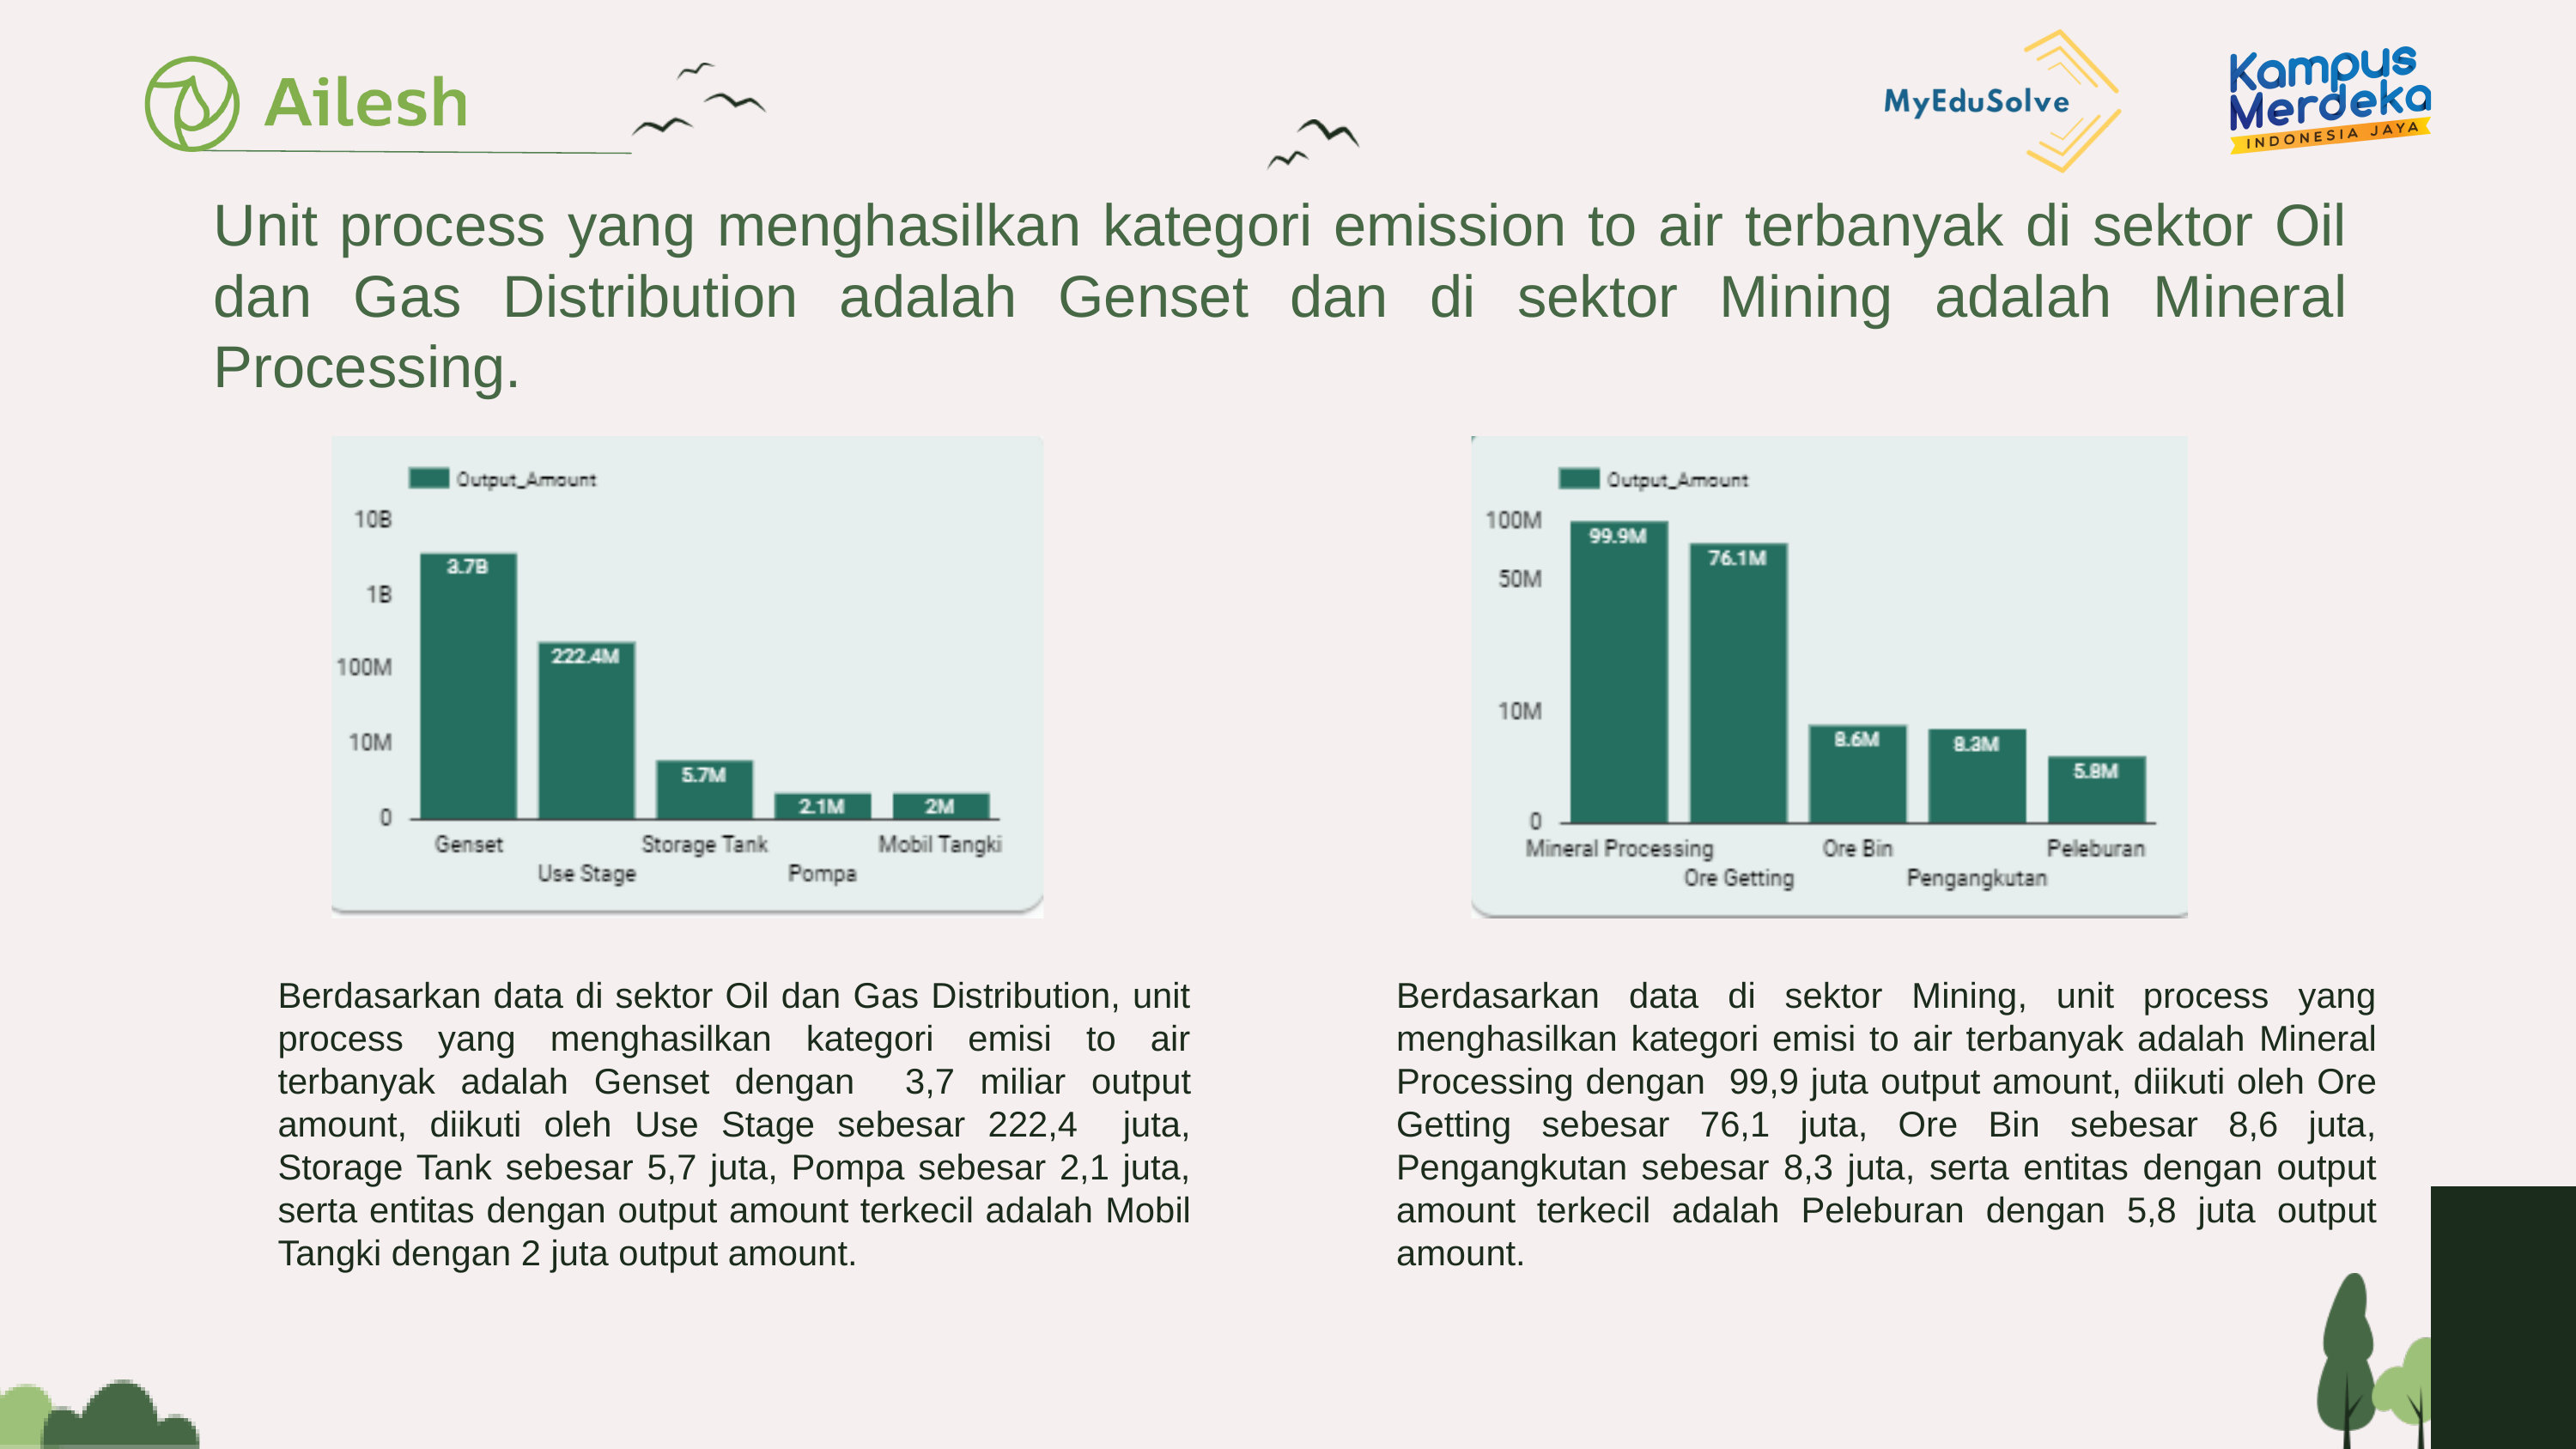

Unit process yang menghasilkan kategori emission to air terbanyak di sektor Oil dan Gas Distribution adalah Genset dan di sektor Mining adalah Mineral Processing.

Berdasarkan data di sektor Oil dan Gas Distribution, unit process yang menghasilkan kategori emisi to air terbanyak adalah Genset dengan  3,7 miliar output amount, diikuti oleh Use Stage sebesar 222,4  juta, Storage Tank sebesar 5,7 juta, Pompa sebesar 2,1 juta, serta entitas dengan output amount terkecil adalah Mobil Tangki dengan 2 juta output amount.
Berdasarkan data di sektor Mining, unit process yang menghasilkan kategori emisi to air terbanyak adalah Mineral Processing dengan  99,9 juta output amount, diikuti oleh Ore Getting sebesar 76,1 juta, Ore Bin sebesar 8,6 juta, Pengangkutan sebesar 8,3 juta, serta entitas dengan output amount terkecil adalah Peleburan dengan 5,8 juta output amount.